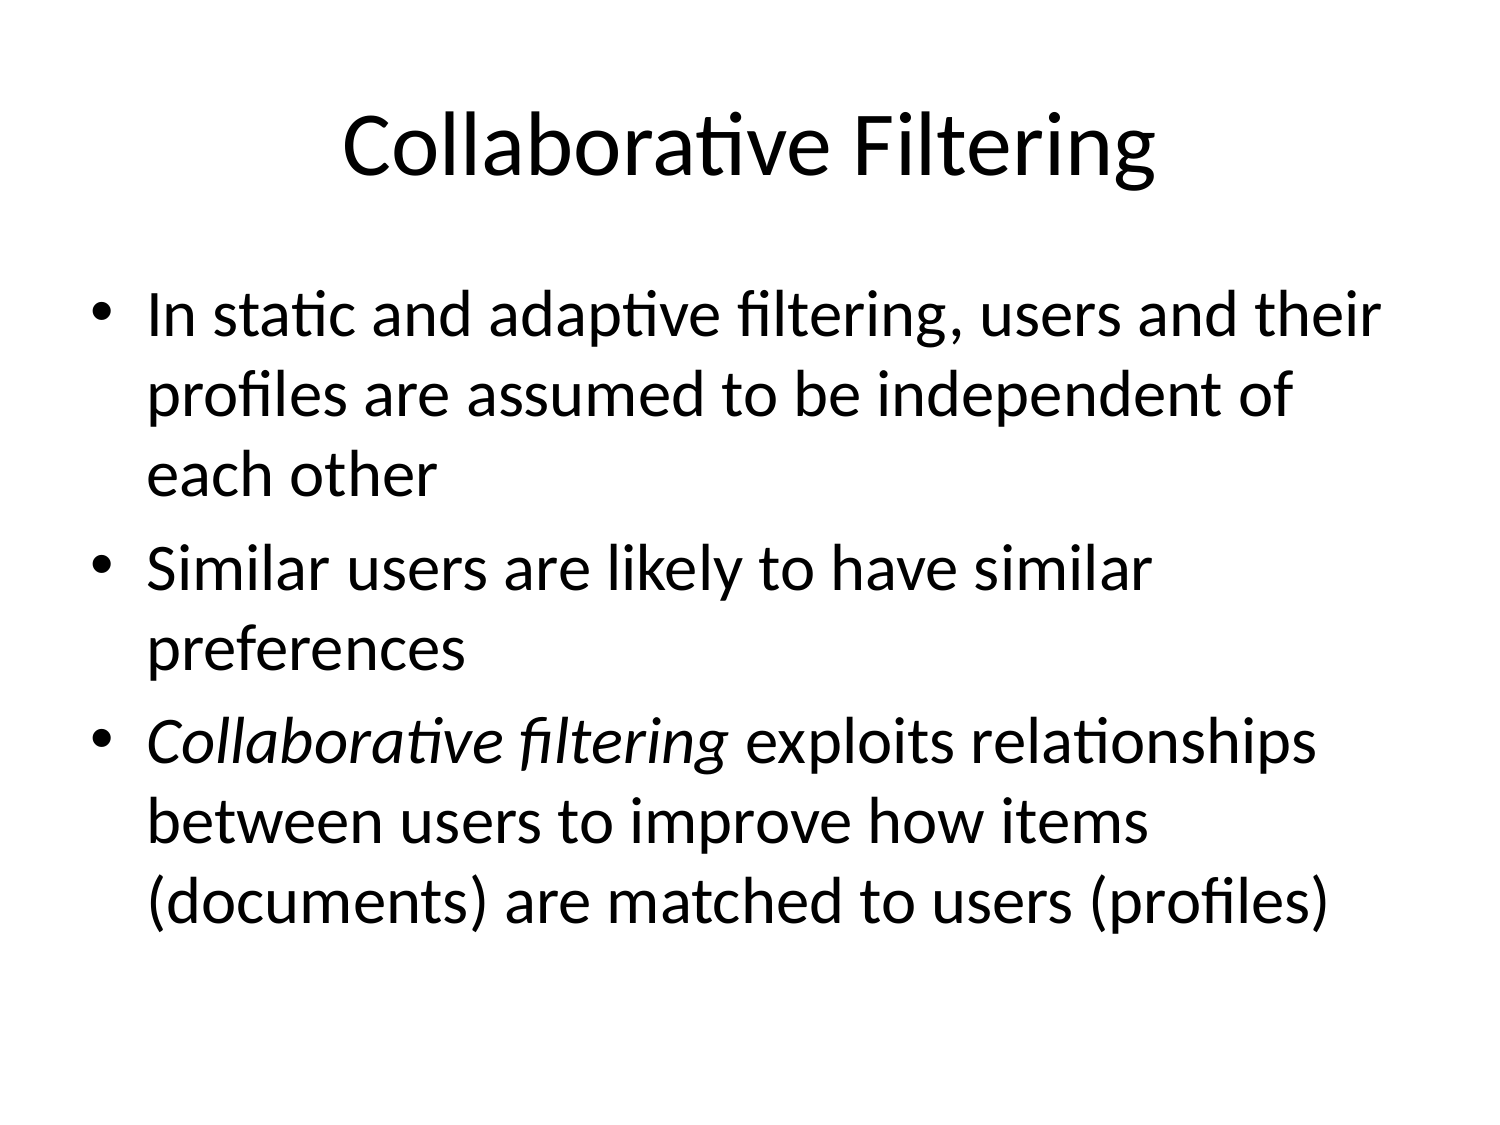

# Collaborative Filtering
In static and adaptive filtering, users and their profiles are assumed to be independent of each other
Similar users are likely to have similar preferences
Collaborative filtering exploits relationships between users to improve how items (documents) are matched to users (profiles)